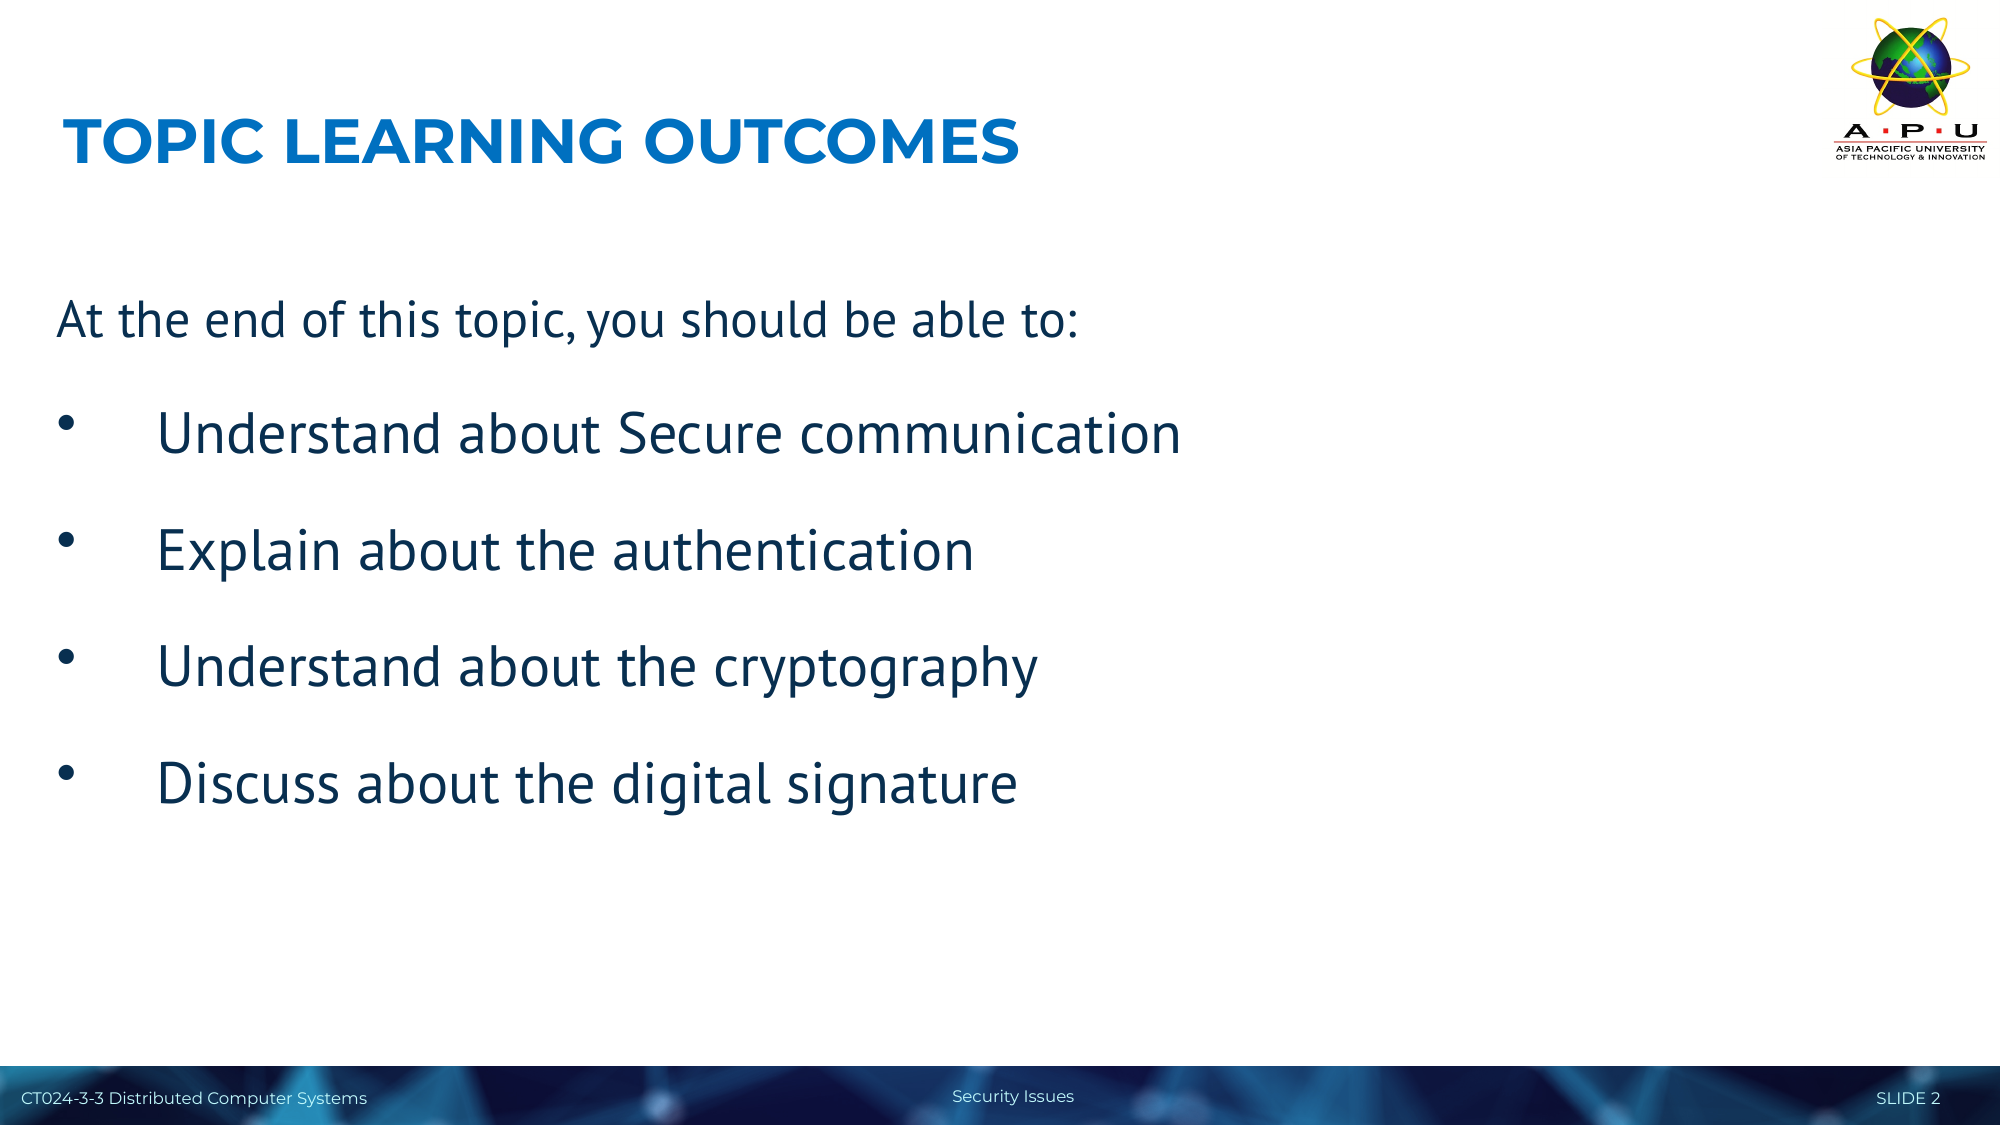

# TOPIC LEARNING OUTCOMES
At the end of this topic, you should be able to:
Understand about Secure communication
Explain about the authentication
Understand about the cryptography
Discuss about the digital signature